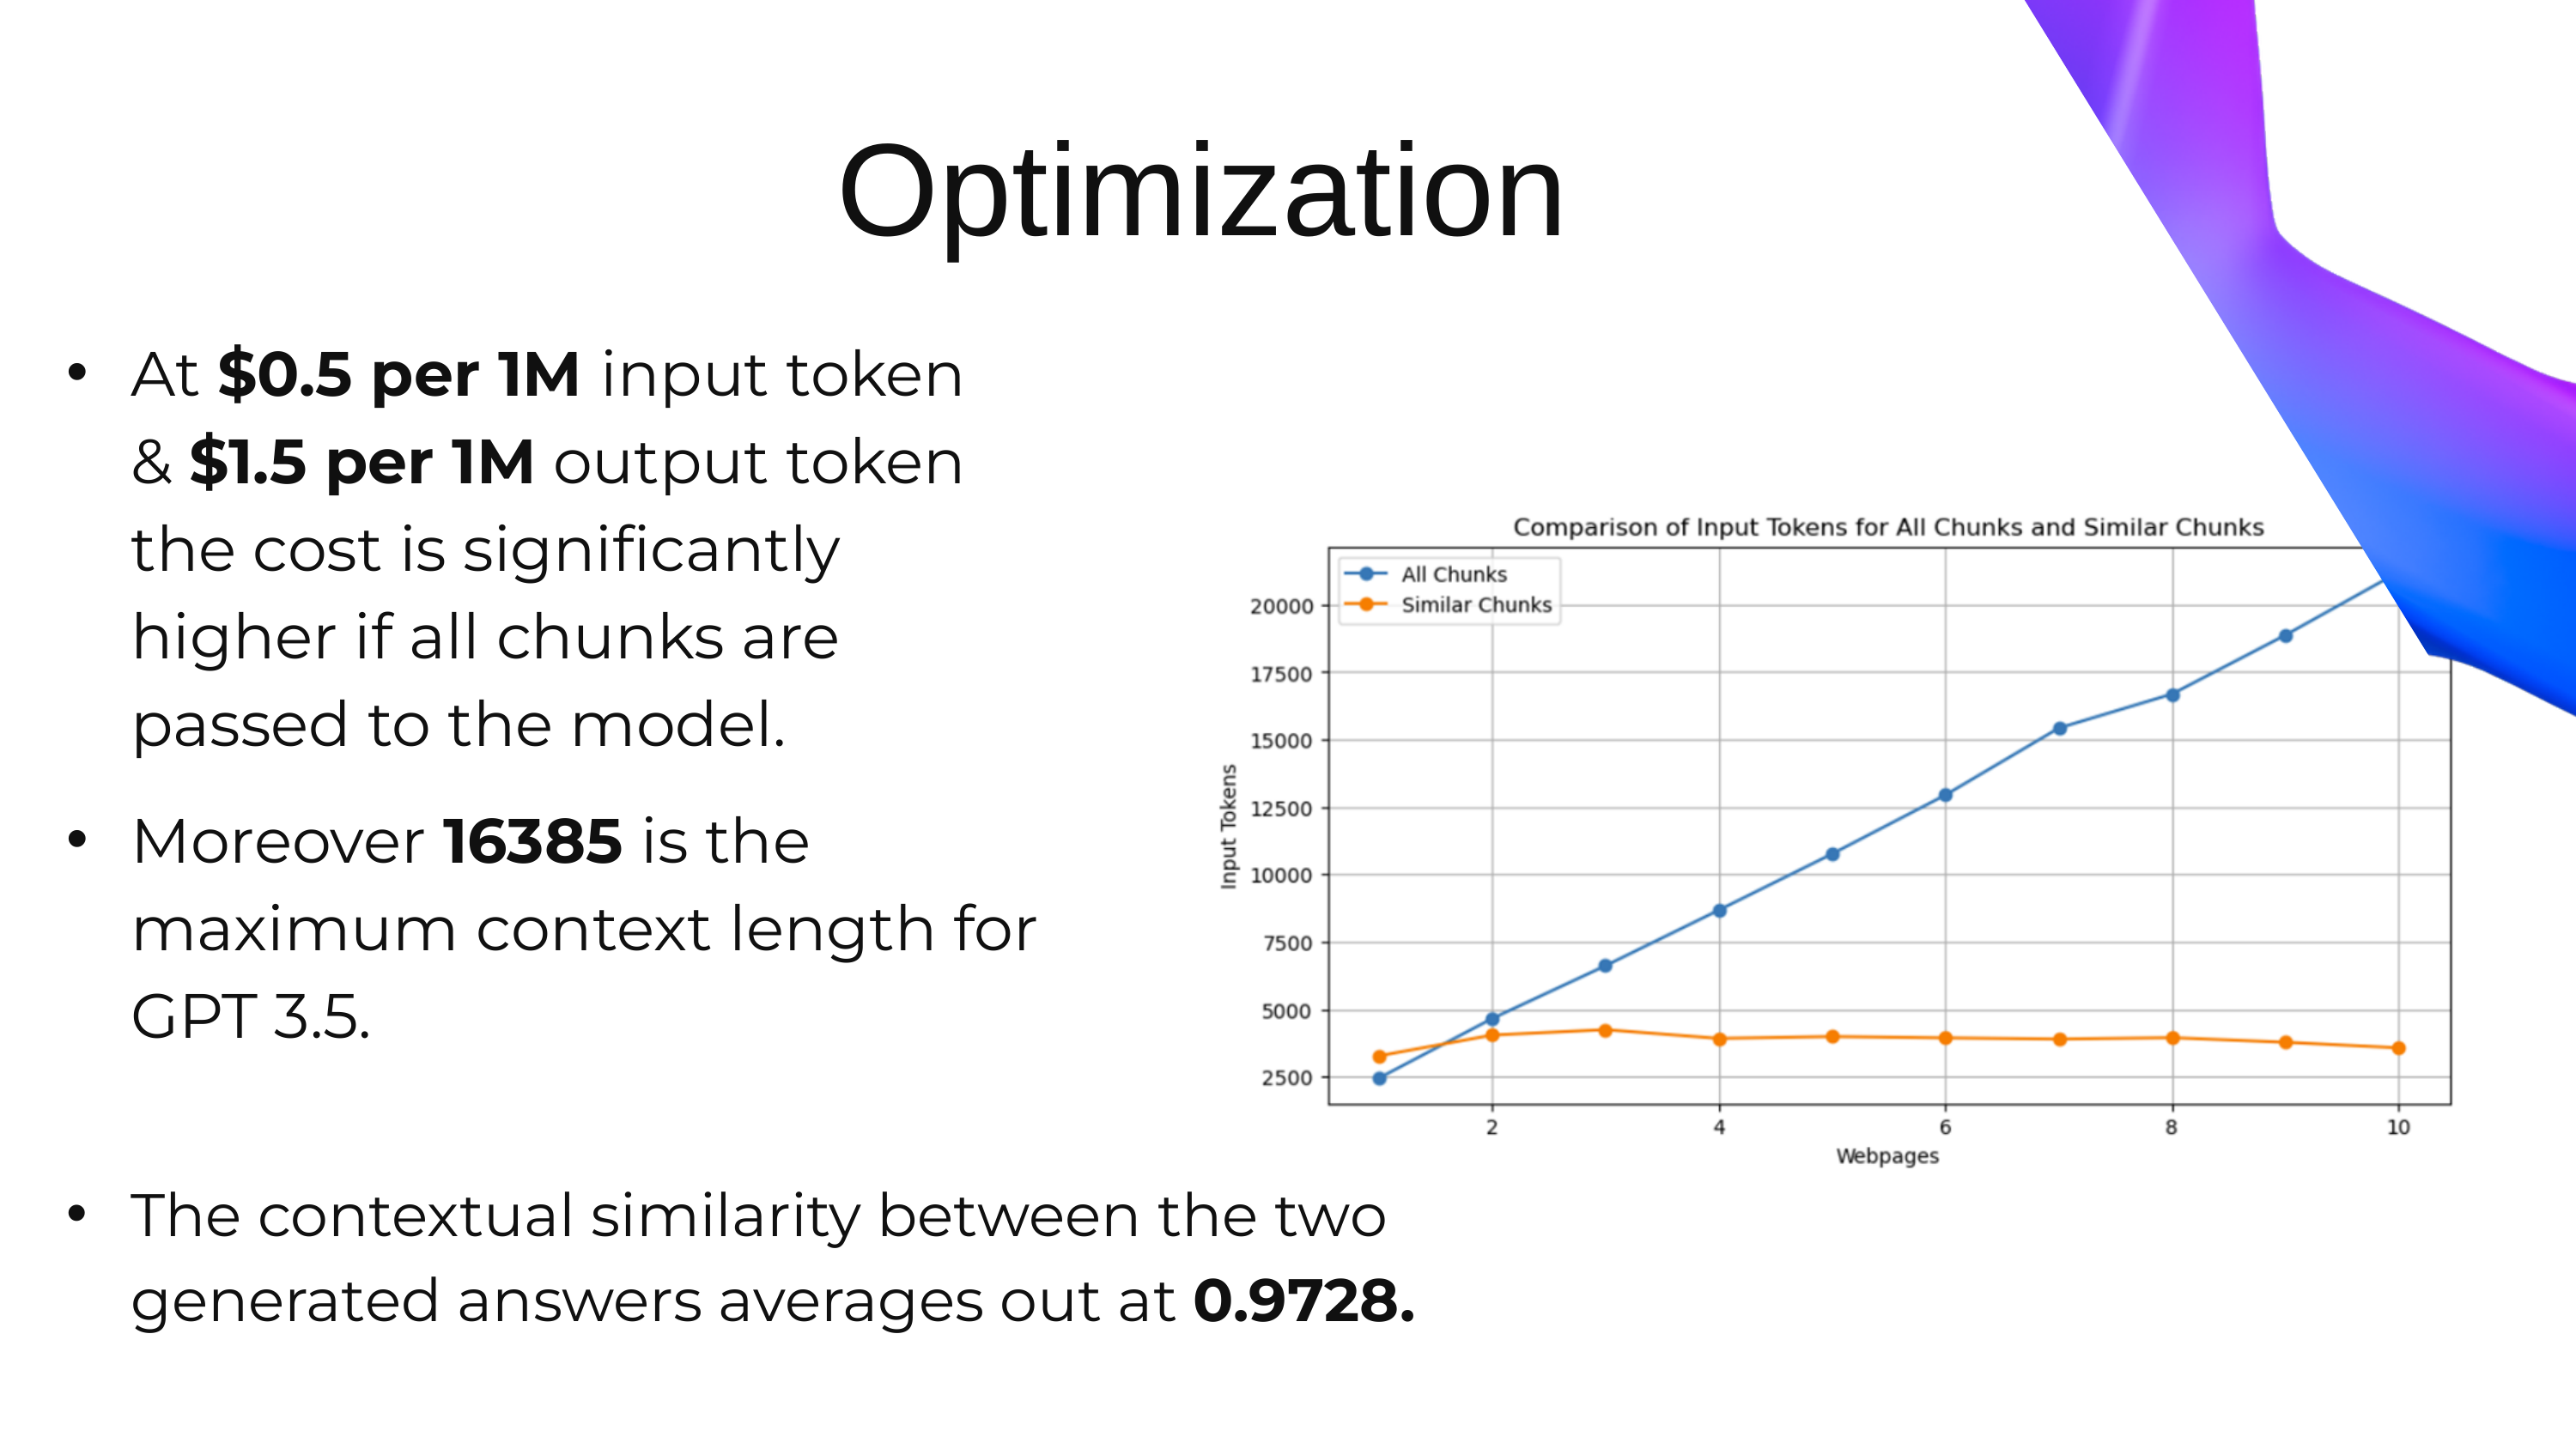

Optimization
At $0.5 per 1M input token & $1.5 per 1M output token the cost is significantly higher if all chunks are passed to the model.

Moreover 16385 is the maximum context length for GPT 3.5.
The contextual similarity between the two generated answers averages out at 0.9728.